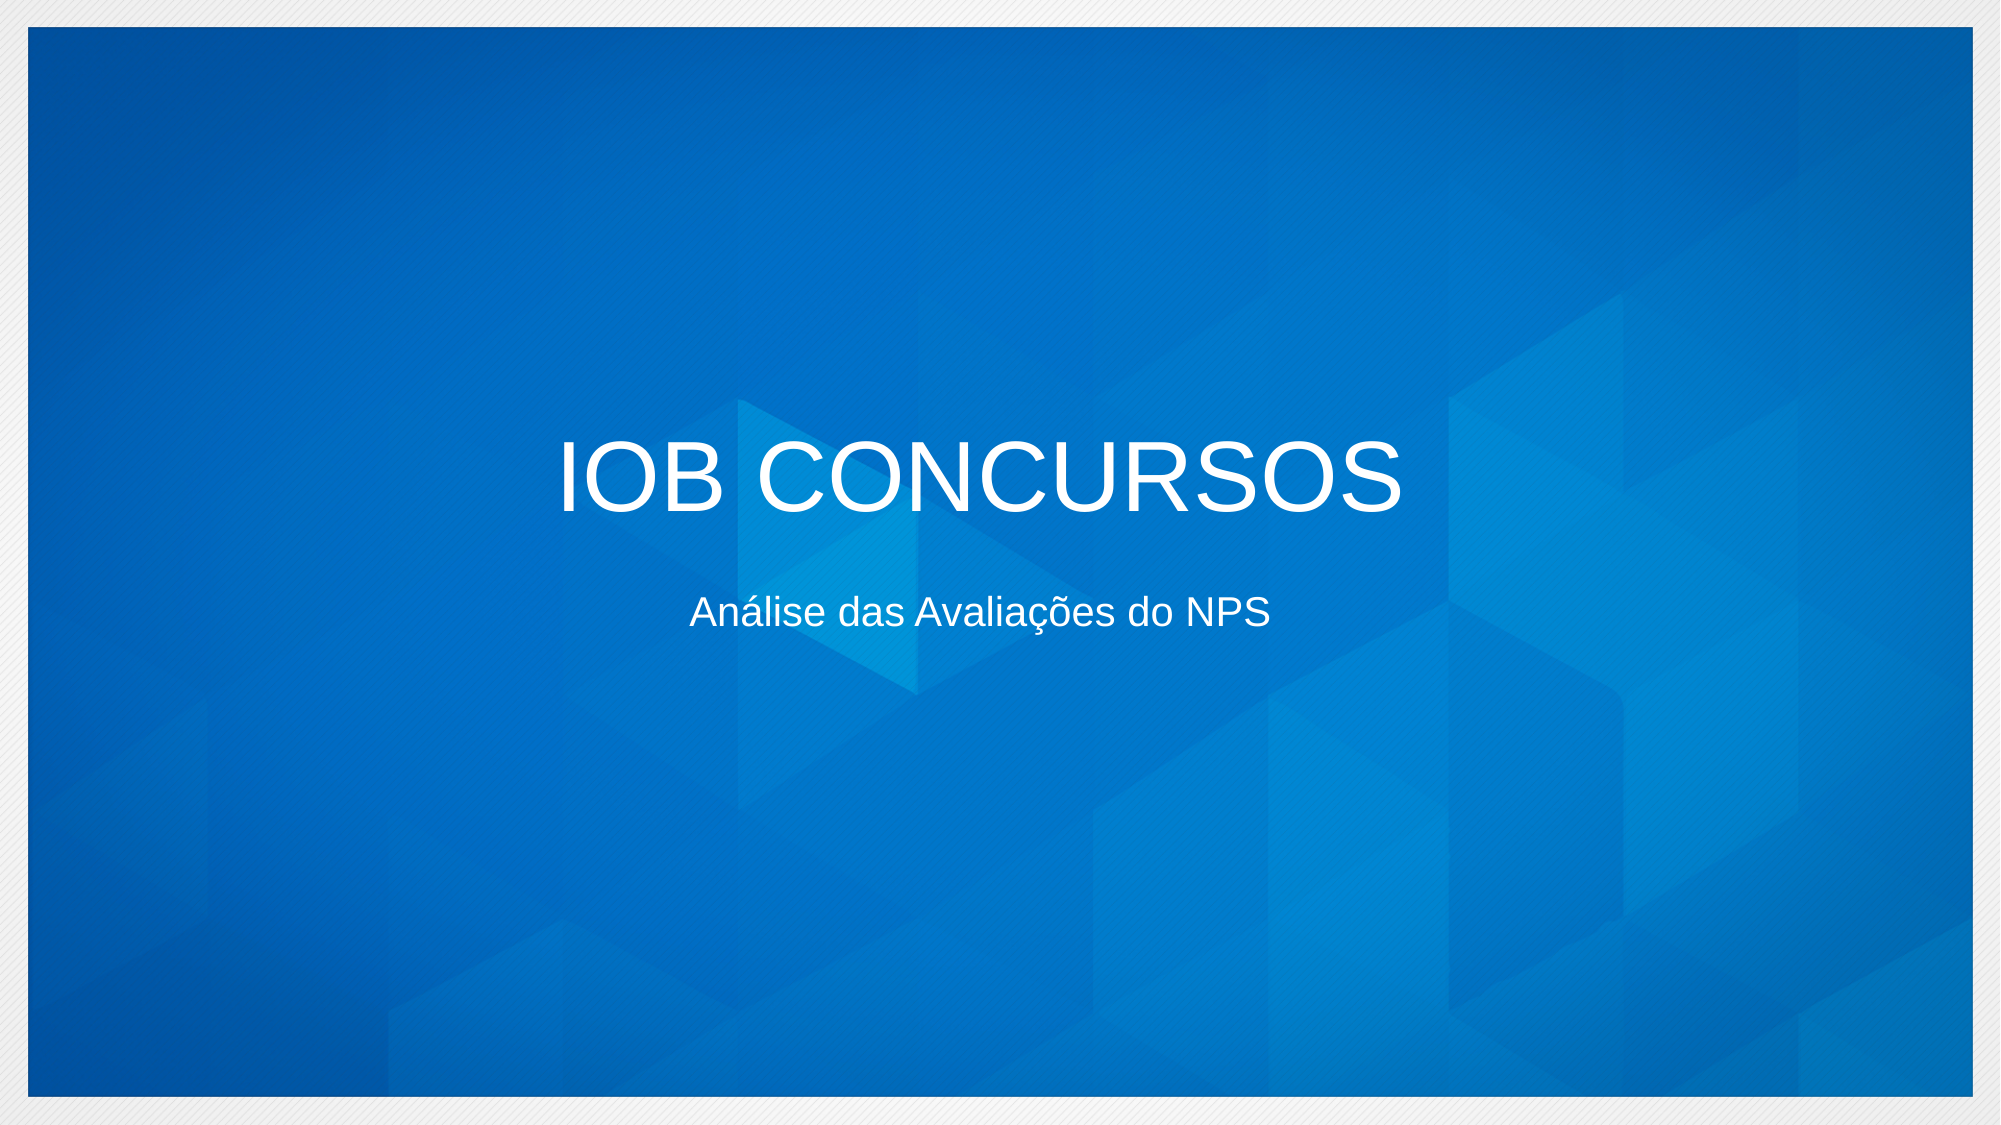

IOB CONCURSOS
Análise das Avaliações do NPS